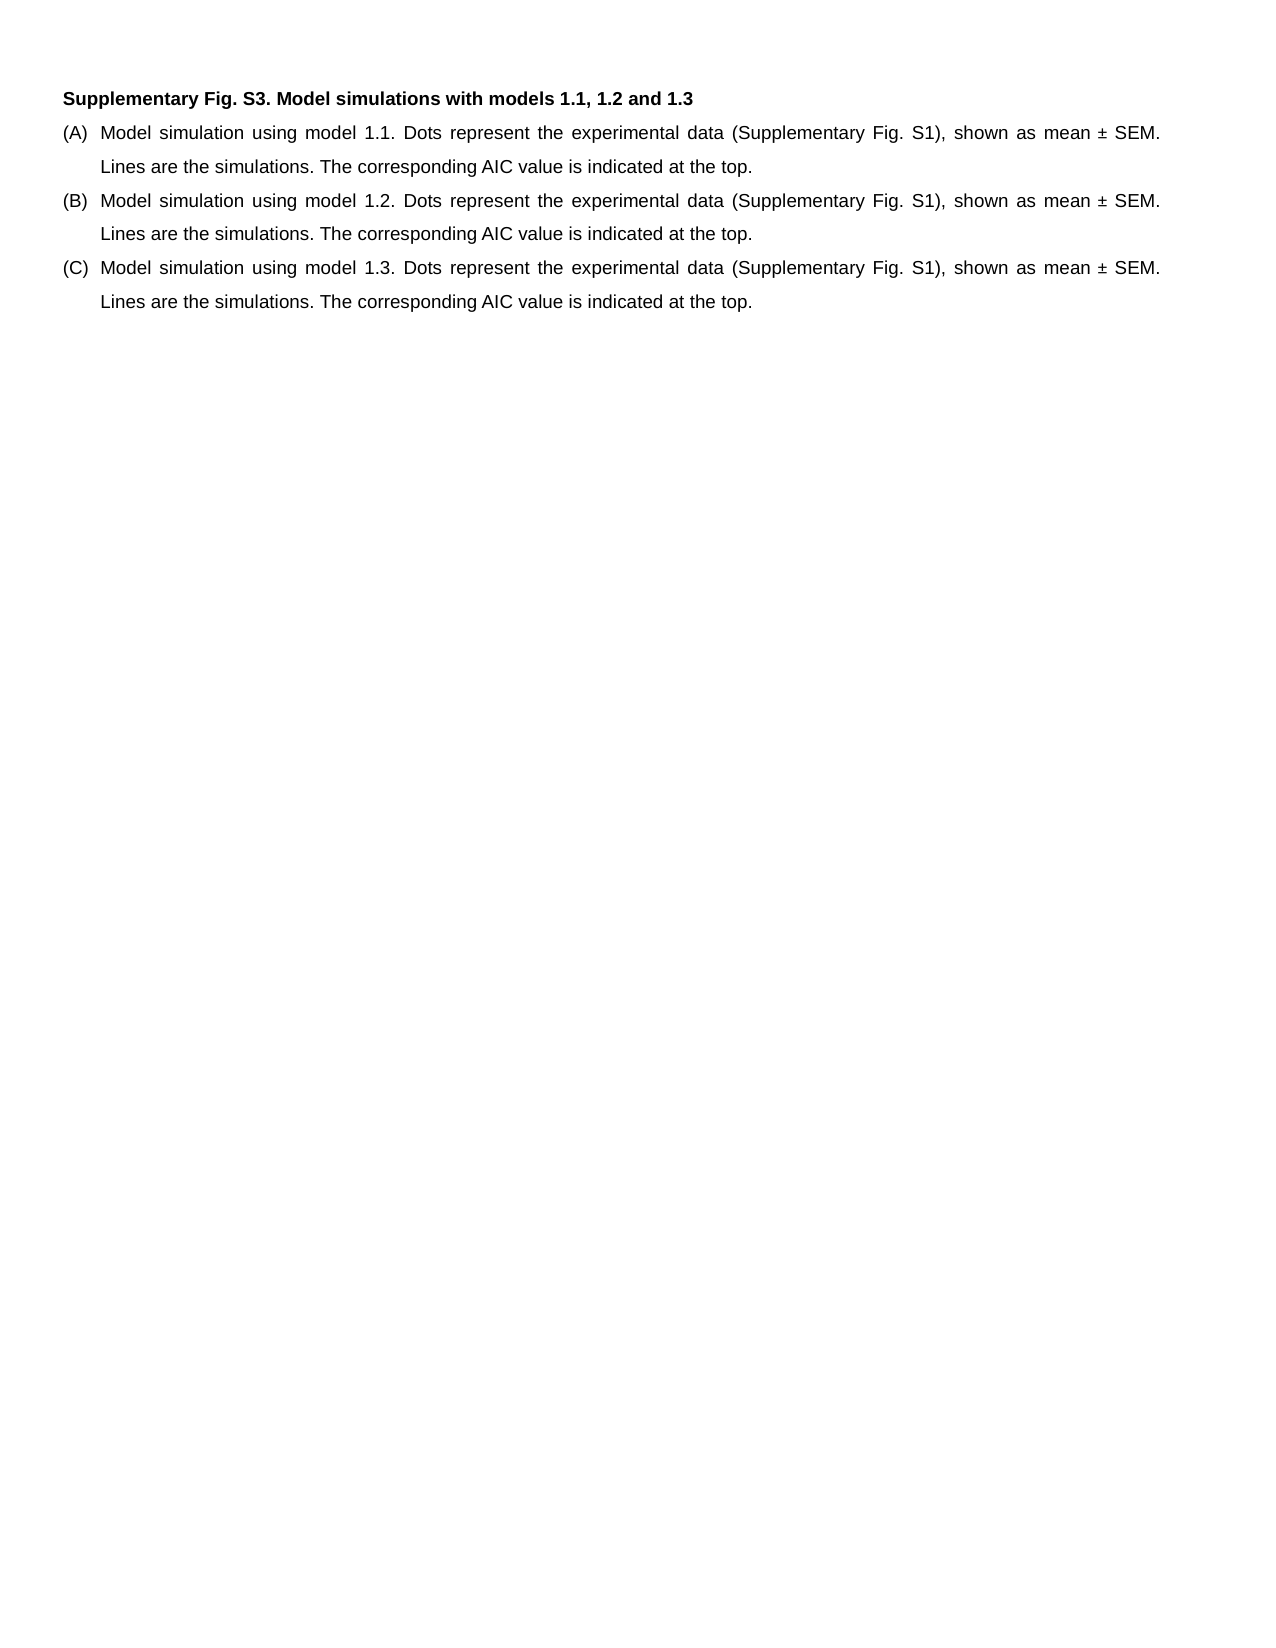

Supplementary Fig. S3. Model simulations with models 1.1, 1.2 and 1.3
Model simulation using model 1.1. Dots represent the experimental data (Supplementary Fig. S1), shown as mean ± SEM. Lines are the simulations. The corresponding AIC value is indicated at the top.
Model simulation using model 1.2. Dots represent the experimental data (Supplementary Fig. S1), shown as mean ± SEM. Lines are the simulations. The corresponding AIC value is indicated at the top.
Model simulation using model 1.3. Dots represent the experimental data (Supplementary Fig. S1), shown as mean ± SEM. Lines are the simulations. The corresponding AIC value is indicated at the top.